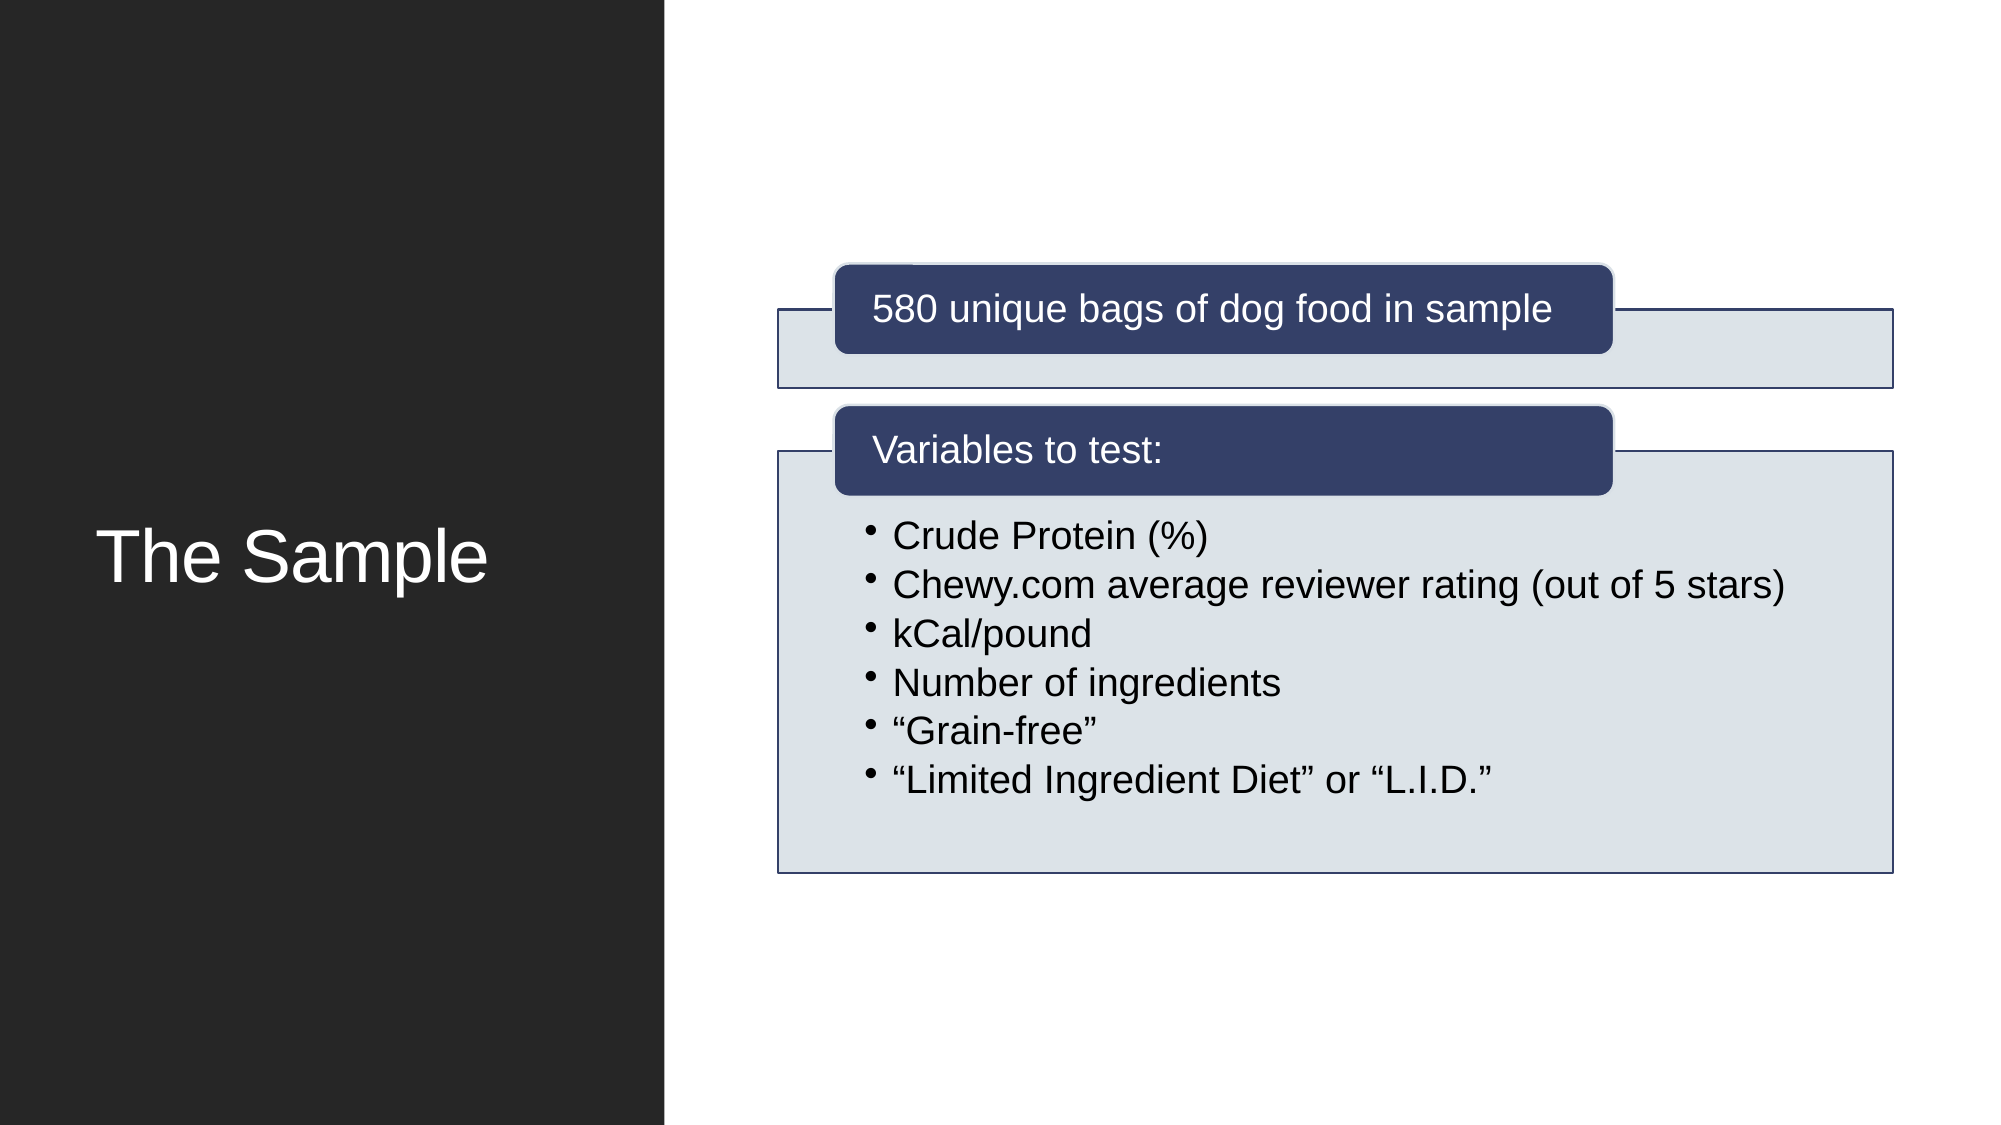

# The Sample
580 unique bags of dog food in sample
Crude Protein (%)
Chewy.com average reviewer rating (out of 5 stars)
kCal/pound
Number of ingredients
“Grain-free”
“Limited Ingredient Diet” or “L.I.D.”
Variables to test: